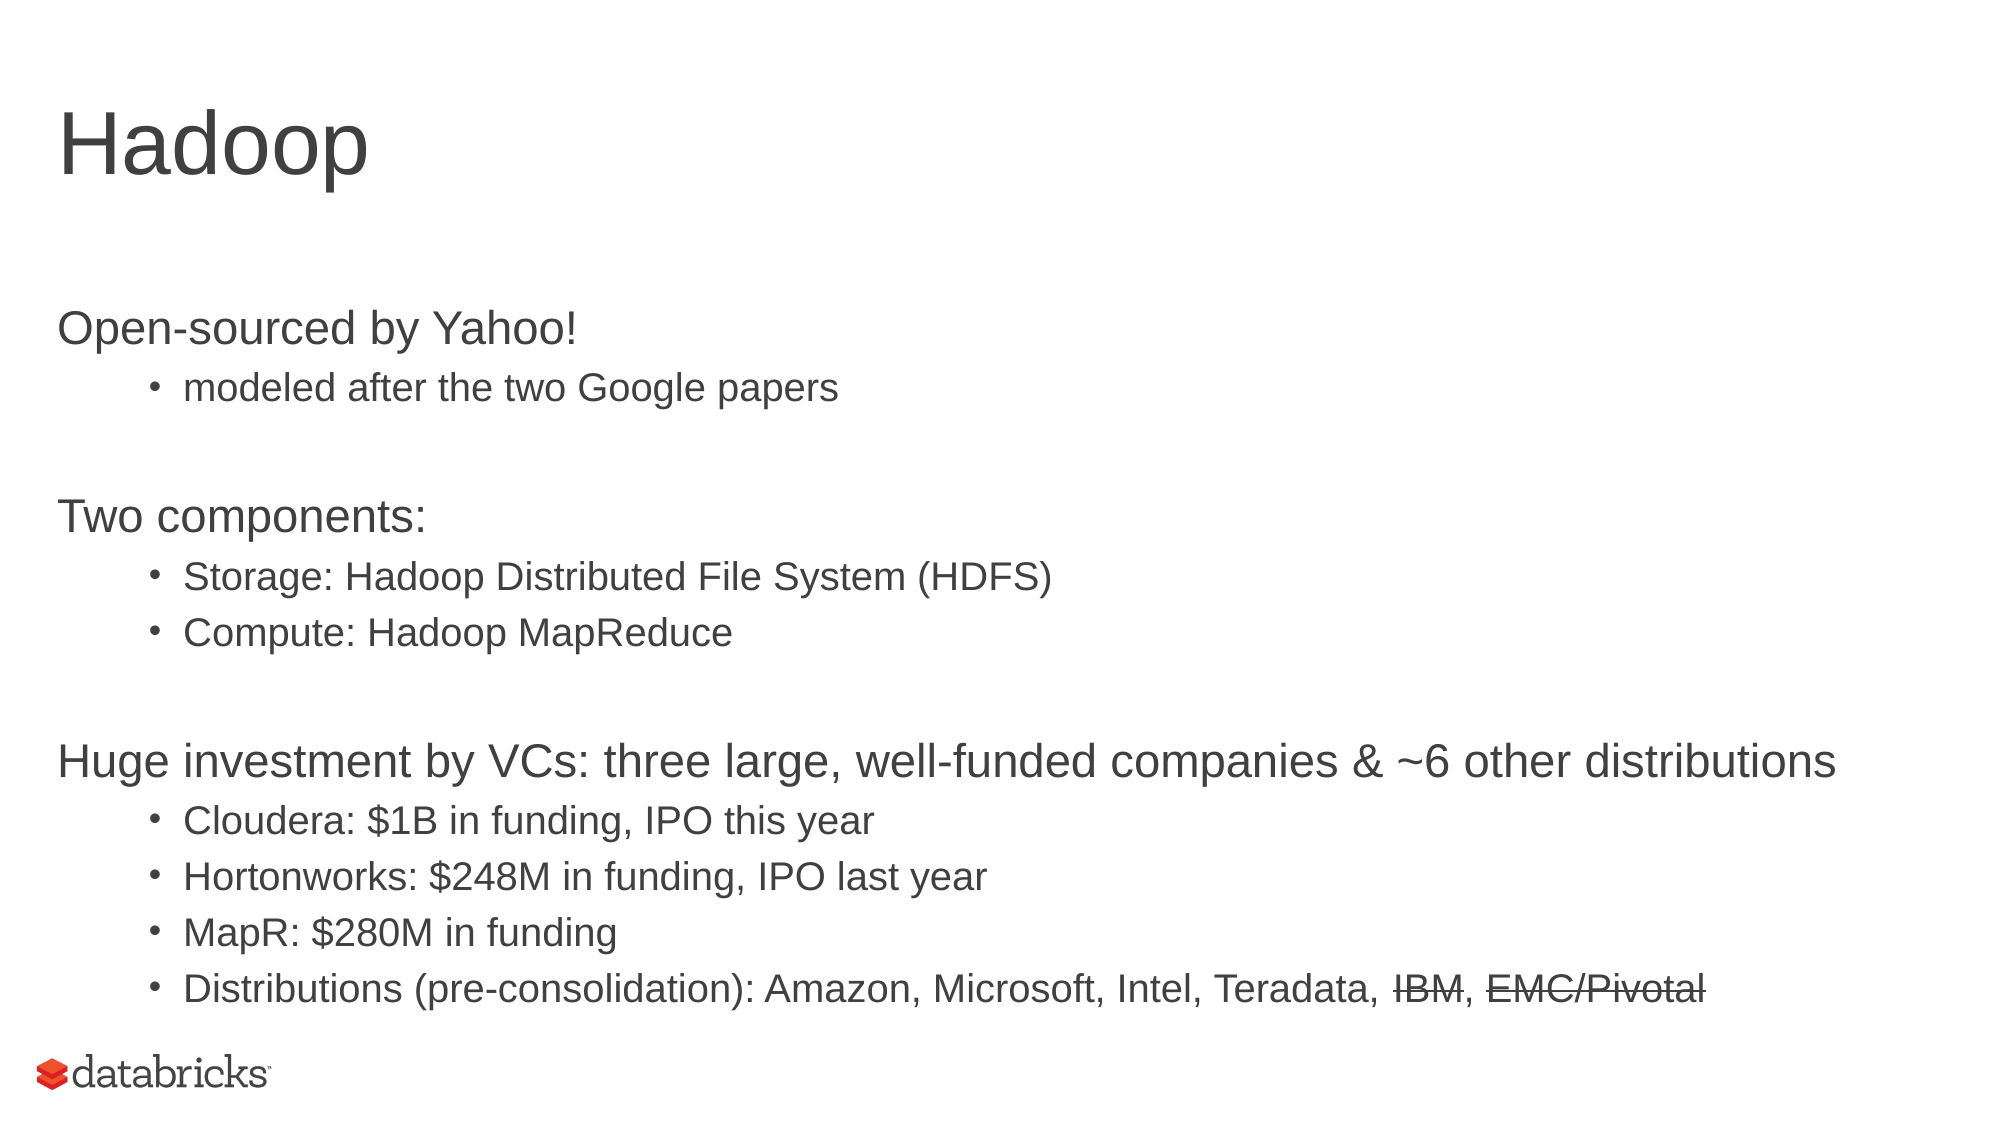

# Hadoop
Open-sourced by Yahoo!
modeled after the two Google papers

Two components:
Storage: Hadoop Distributed File System (HDFS)
Compute: Hadoop MapReduce

Huge investment by VCs: three large, well-funded companies & ~6 other distributions
Cloudera: $1B in funding, IPO this year
Hortonworks: $248M in funding, IPO last year
MapR: $280M in funding
Distributions (pre-consolidation): Amazon, Microsoft, Intel, Teradata, IBM, EMC/Pivotal